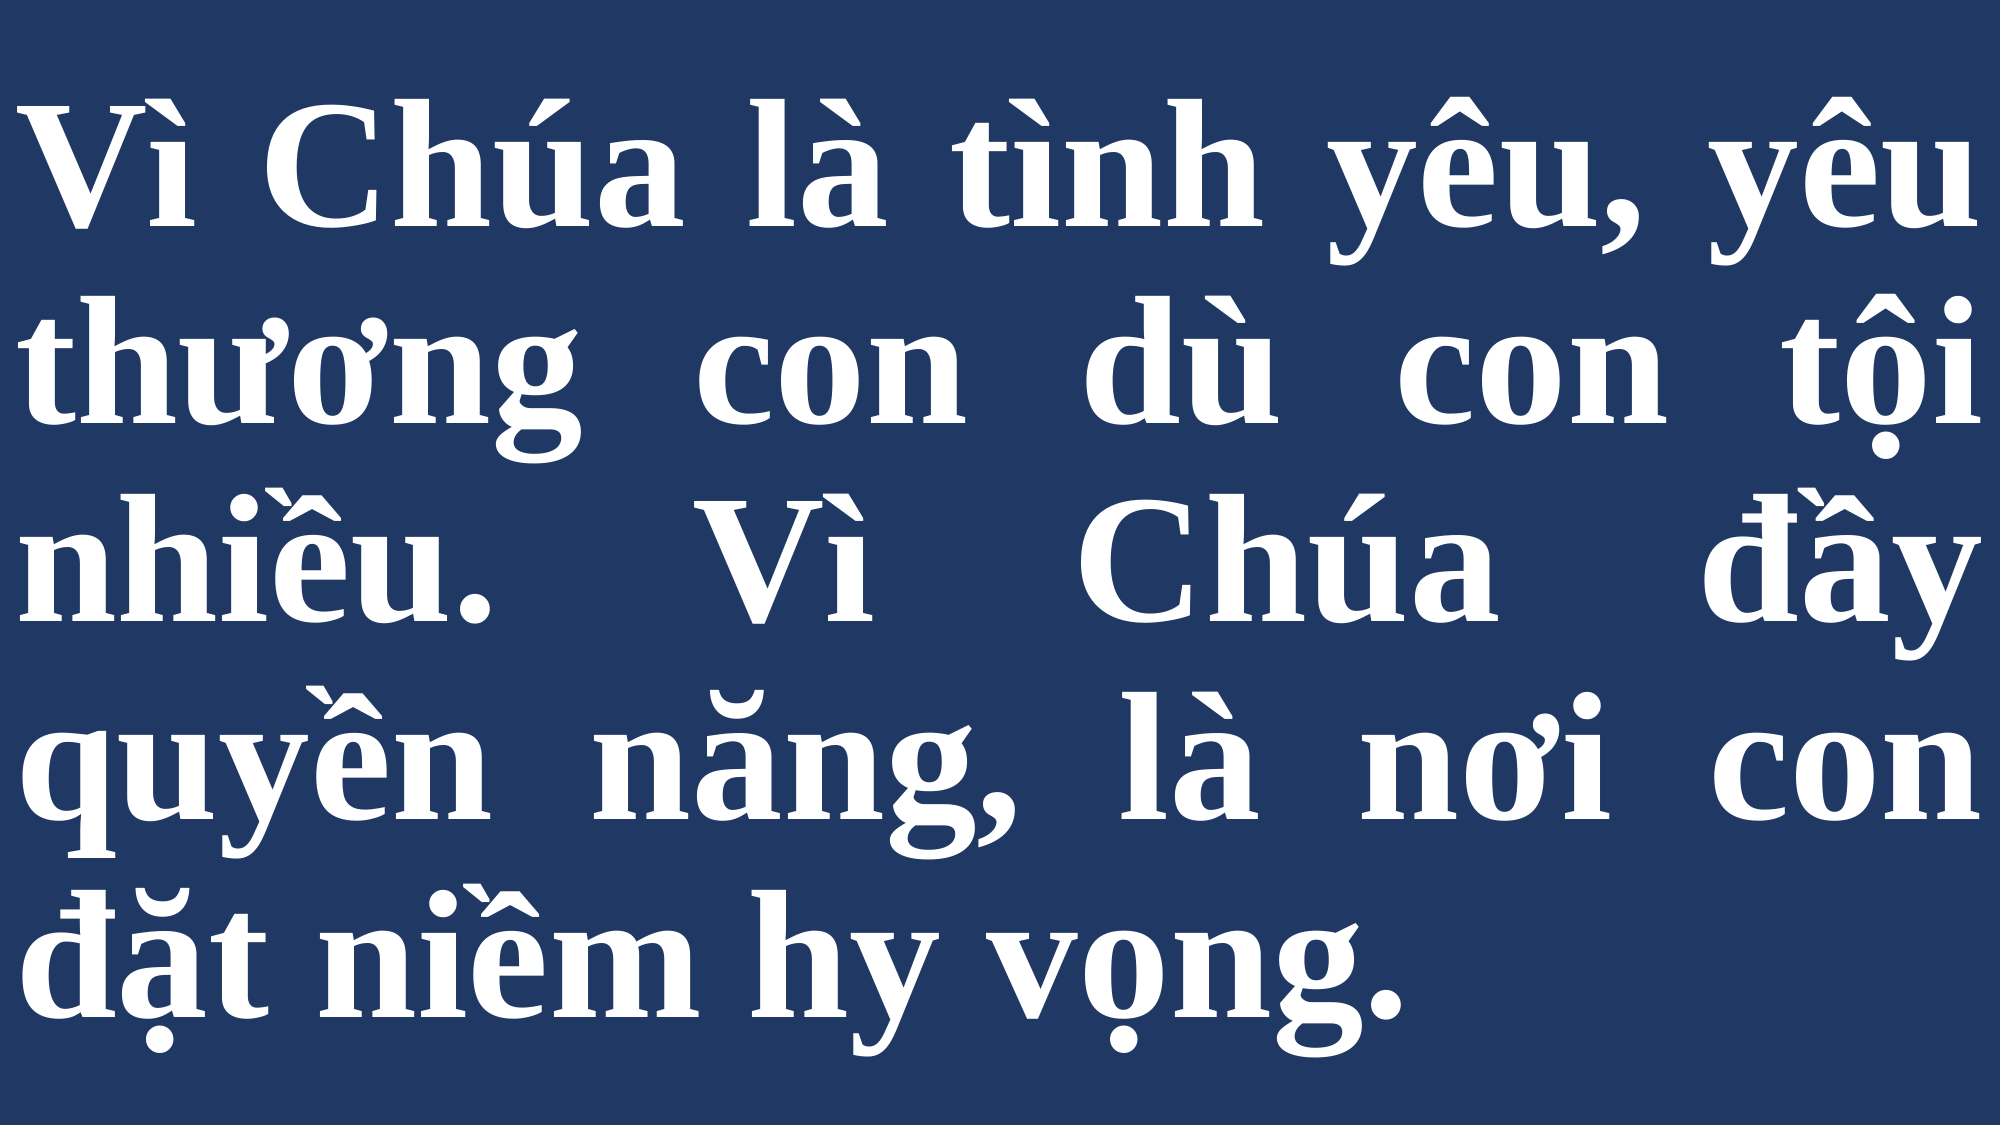

# Vì Chúa là tình yêu, yêu thương con dù con tội nhiều. Vì Chúa đầy quyền năng, là nơi con đặt niềm hy vọng.